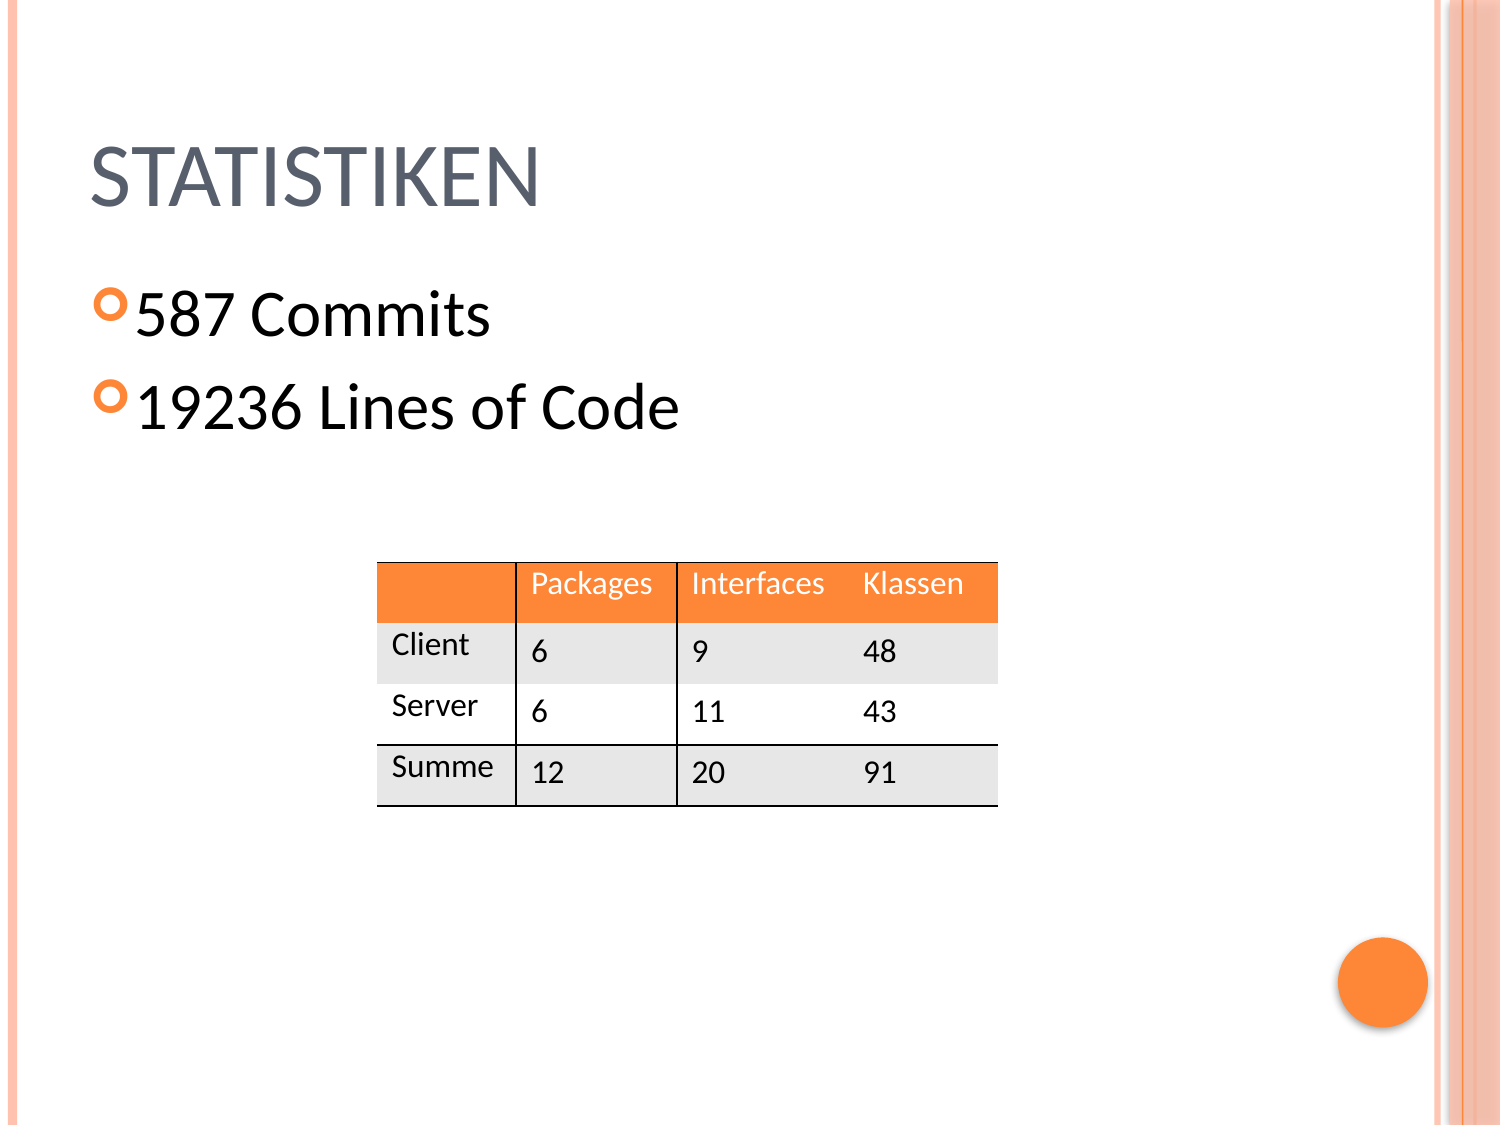

# Statistiken
587 Commits
19236 Lines of Code
|  | Packages | Interfaces | Klassen |
| --- | --- | --- | --- |
| Client | 6 | 9 | 48 |
| Server | 6 | 11 | 43 |
| Summe | 12 | 20 | 91 |